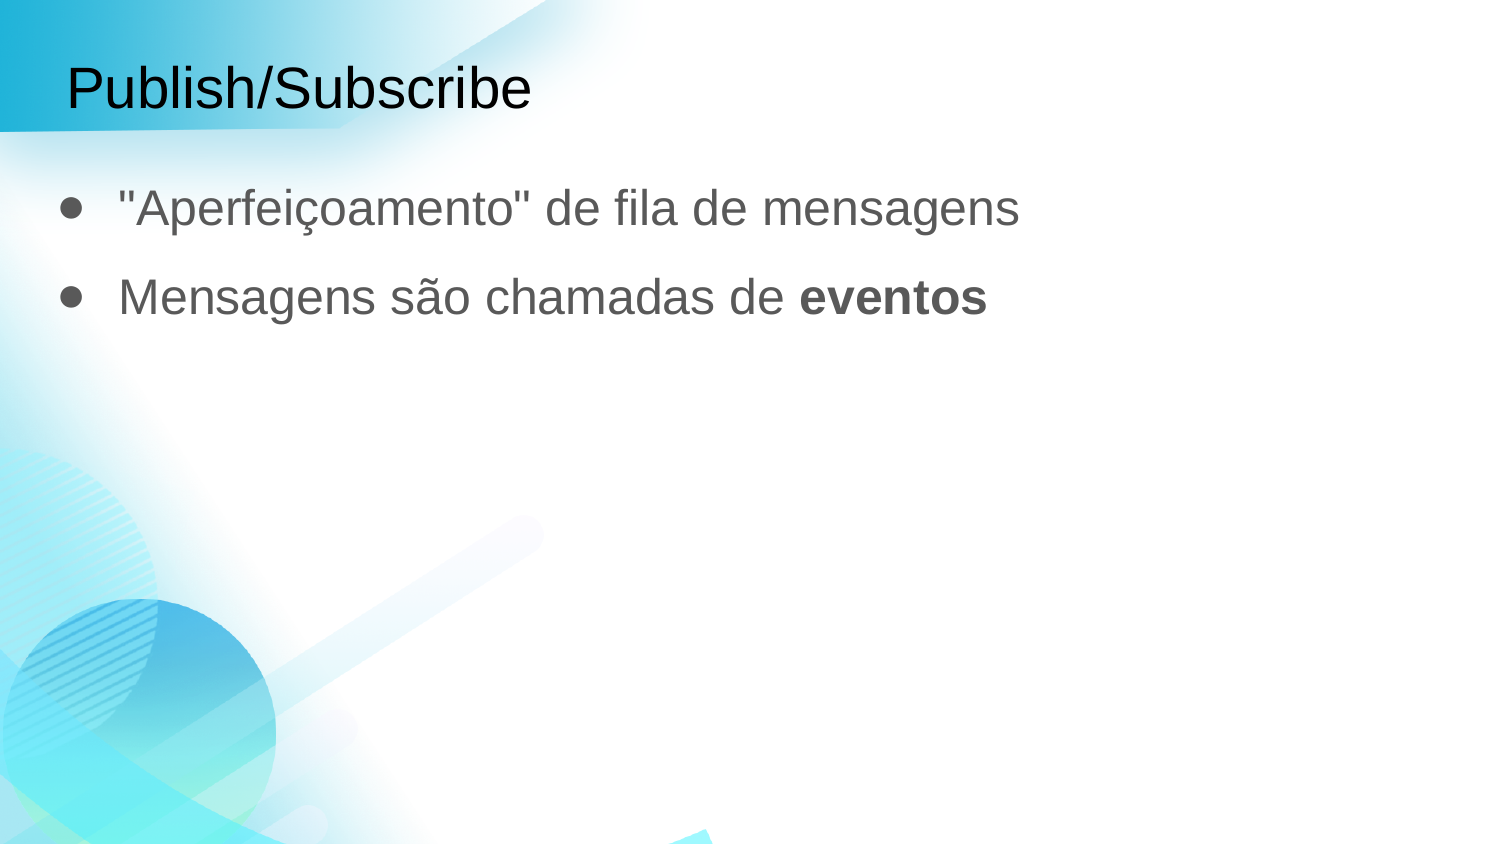

# Publish/Subscribe
"Aperfeiçoamento" de fila de mensagens
Mensagens são chamadas de eventos